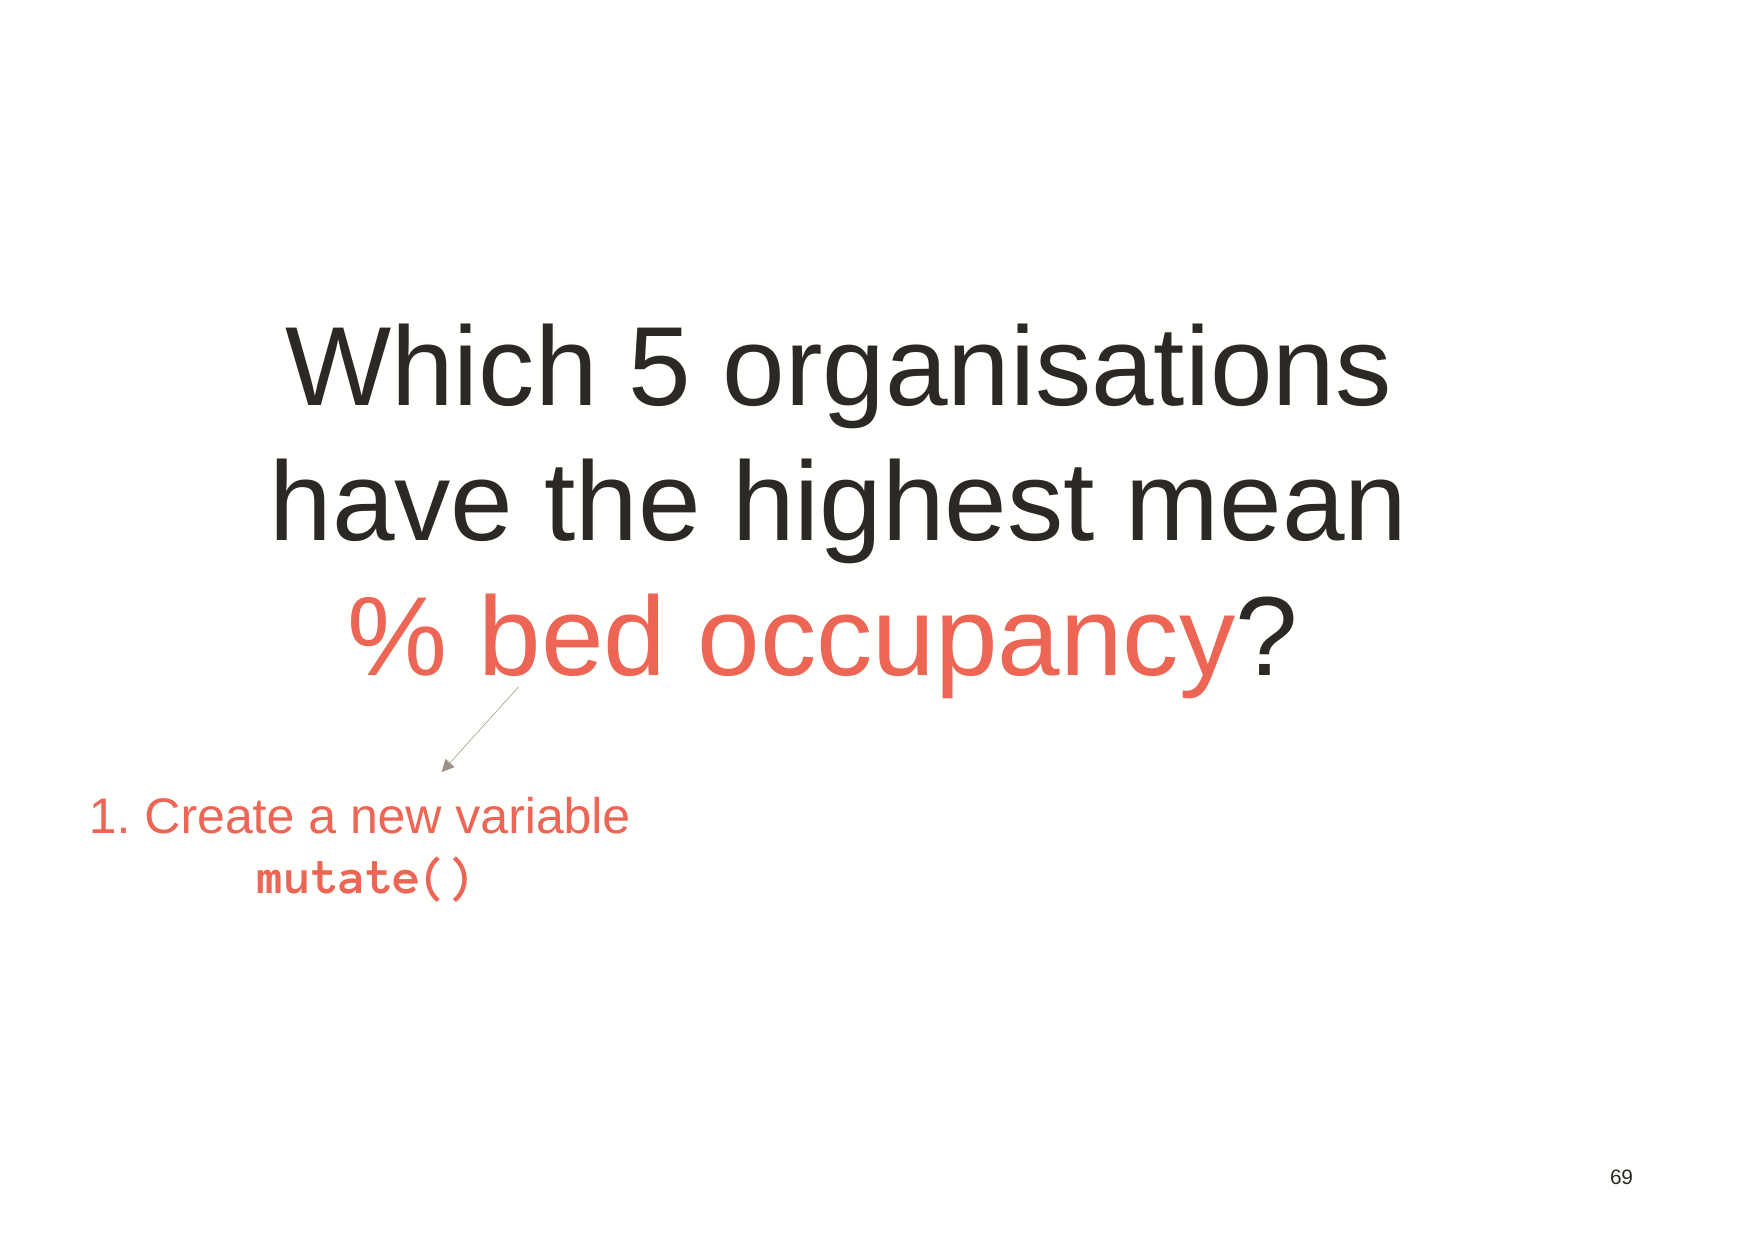

# Which 5 organisations have the highest mean % bed occupancy?
1. Create a new variable
mutate()
69